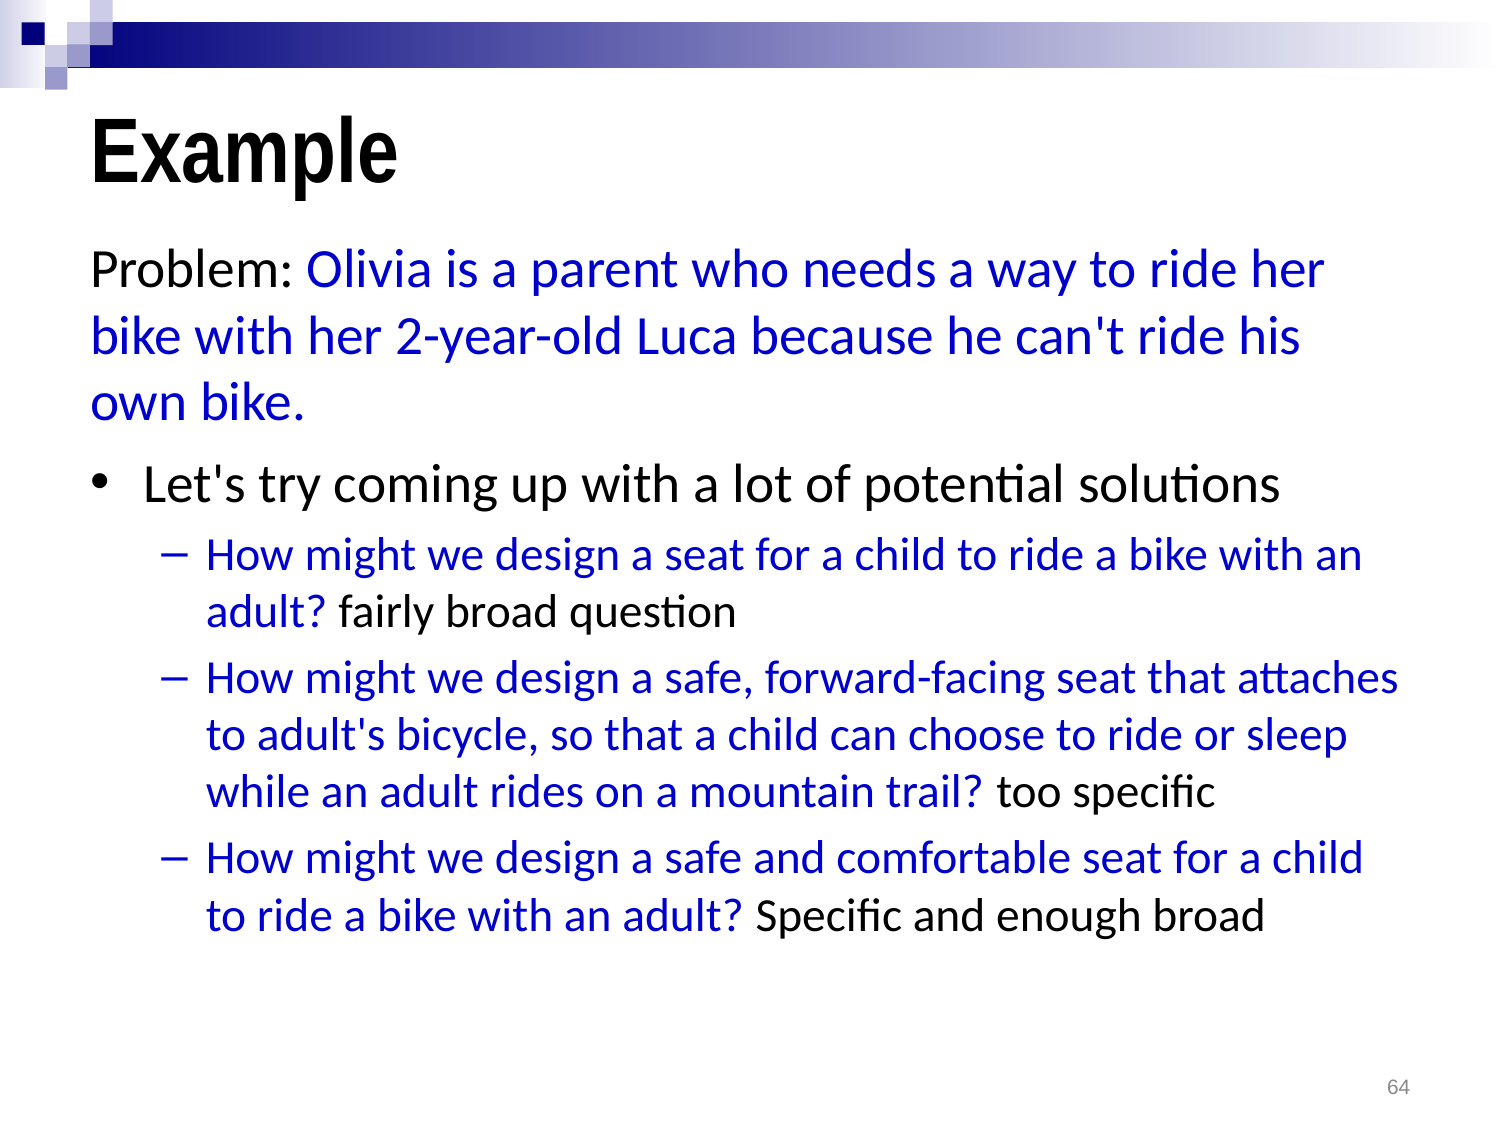

# Example
Problem: Olivia is a parent who needs a way to ride her bike with her 2-year-old Luca because he can't ride his own bike.
Let's try coming up with a lot of potential solutions
How might we design a seat for a child to ride a bike with an adult? fairly broad question
How might we design a safe, forward-facing seat that attaches to adult's bicycle, so that a child can choose to ride or sleep while an adult rides on a mountain trail? too specific
How might we design a safe and comfortable seat for a child to ride a bike with an adult? Specific and enough broad
64